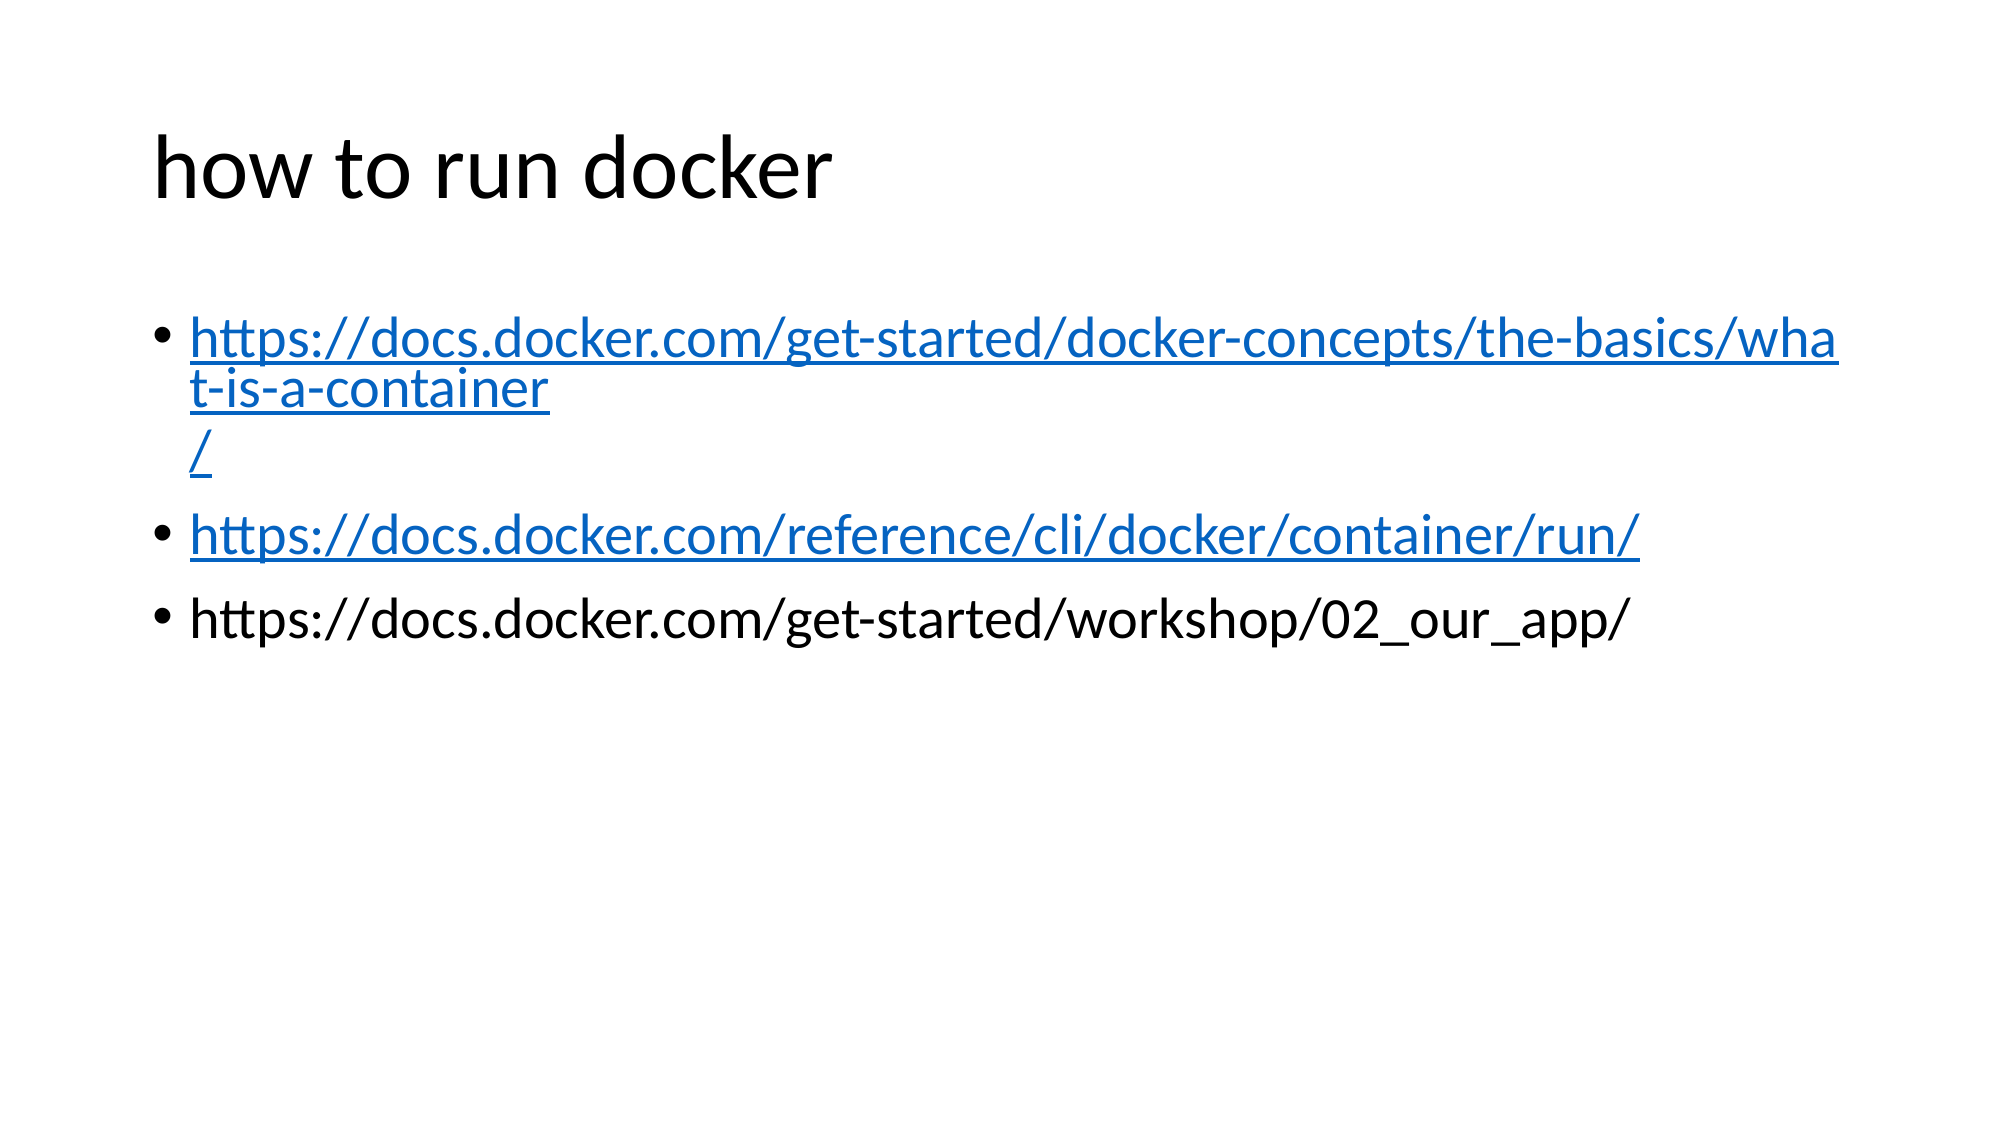

# how to run docker
https://docs.docker.com/get-started/docker-concepts/the-basics/what-is-a-container/
https://docs.docker.com/reference/cli/docker/container/run/
https://docs.docker.com/get-started/workshop/02_our_app/